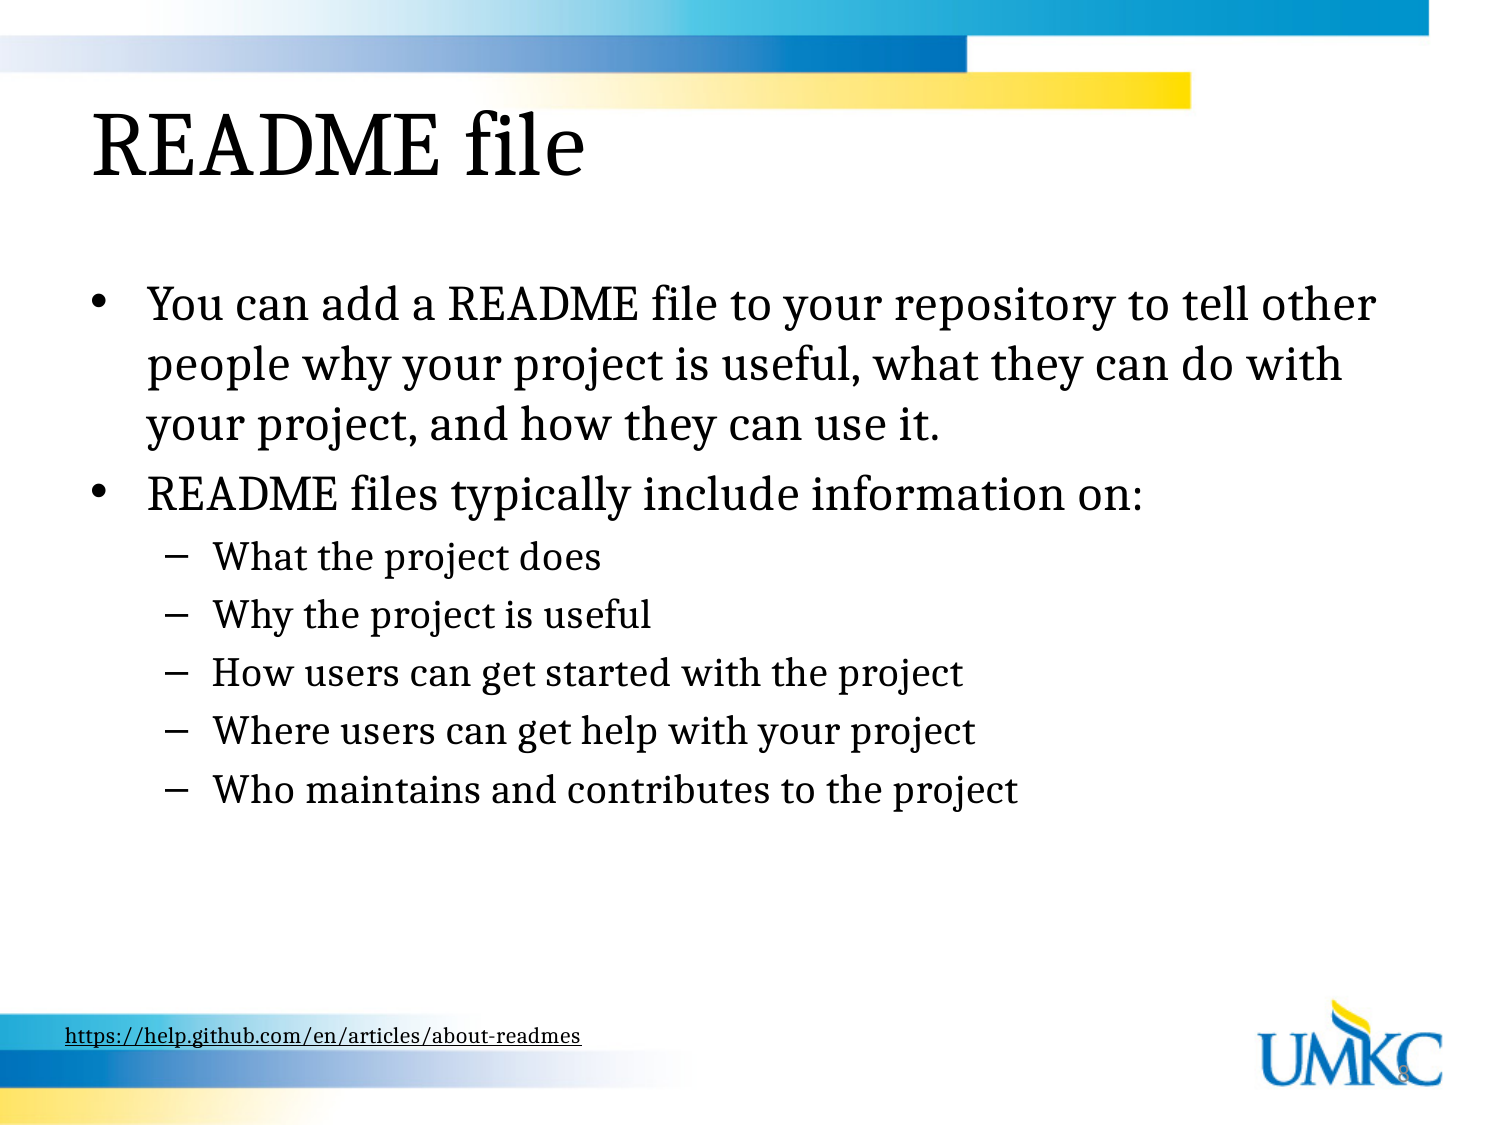

# README file
You can add a README file to your repository to tell other people why your project is useful, what they can do with your project, and how they can use it.
README files typically include information on:
What the project does
Why the project is useful
How users can get started with the project
Where users can get help with your project
Who maintains and contributes to the project
https://help.github.com/en/articles/about-readmes
8